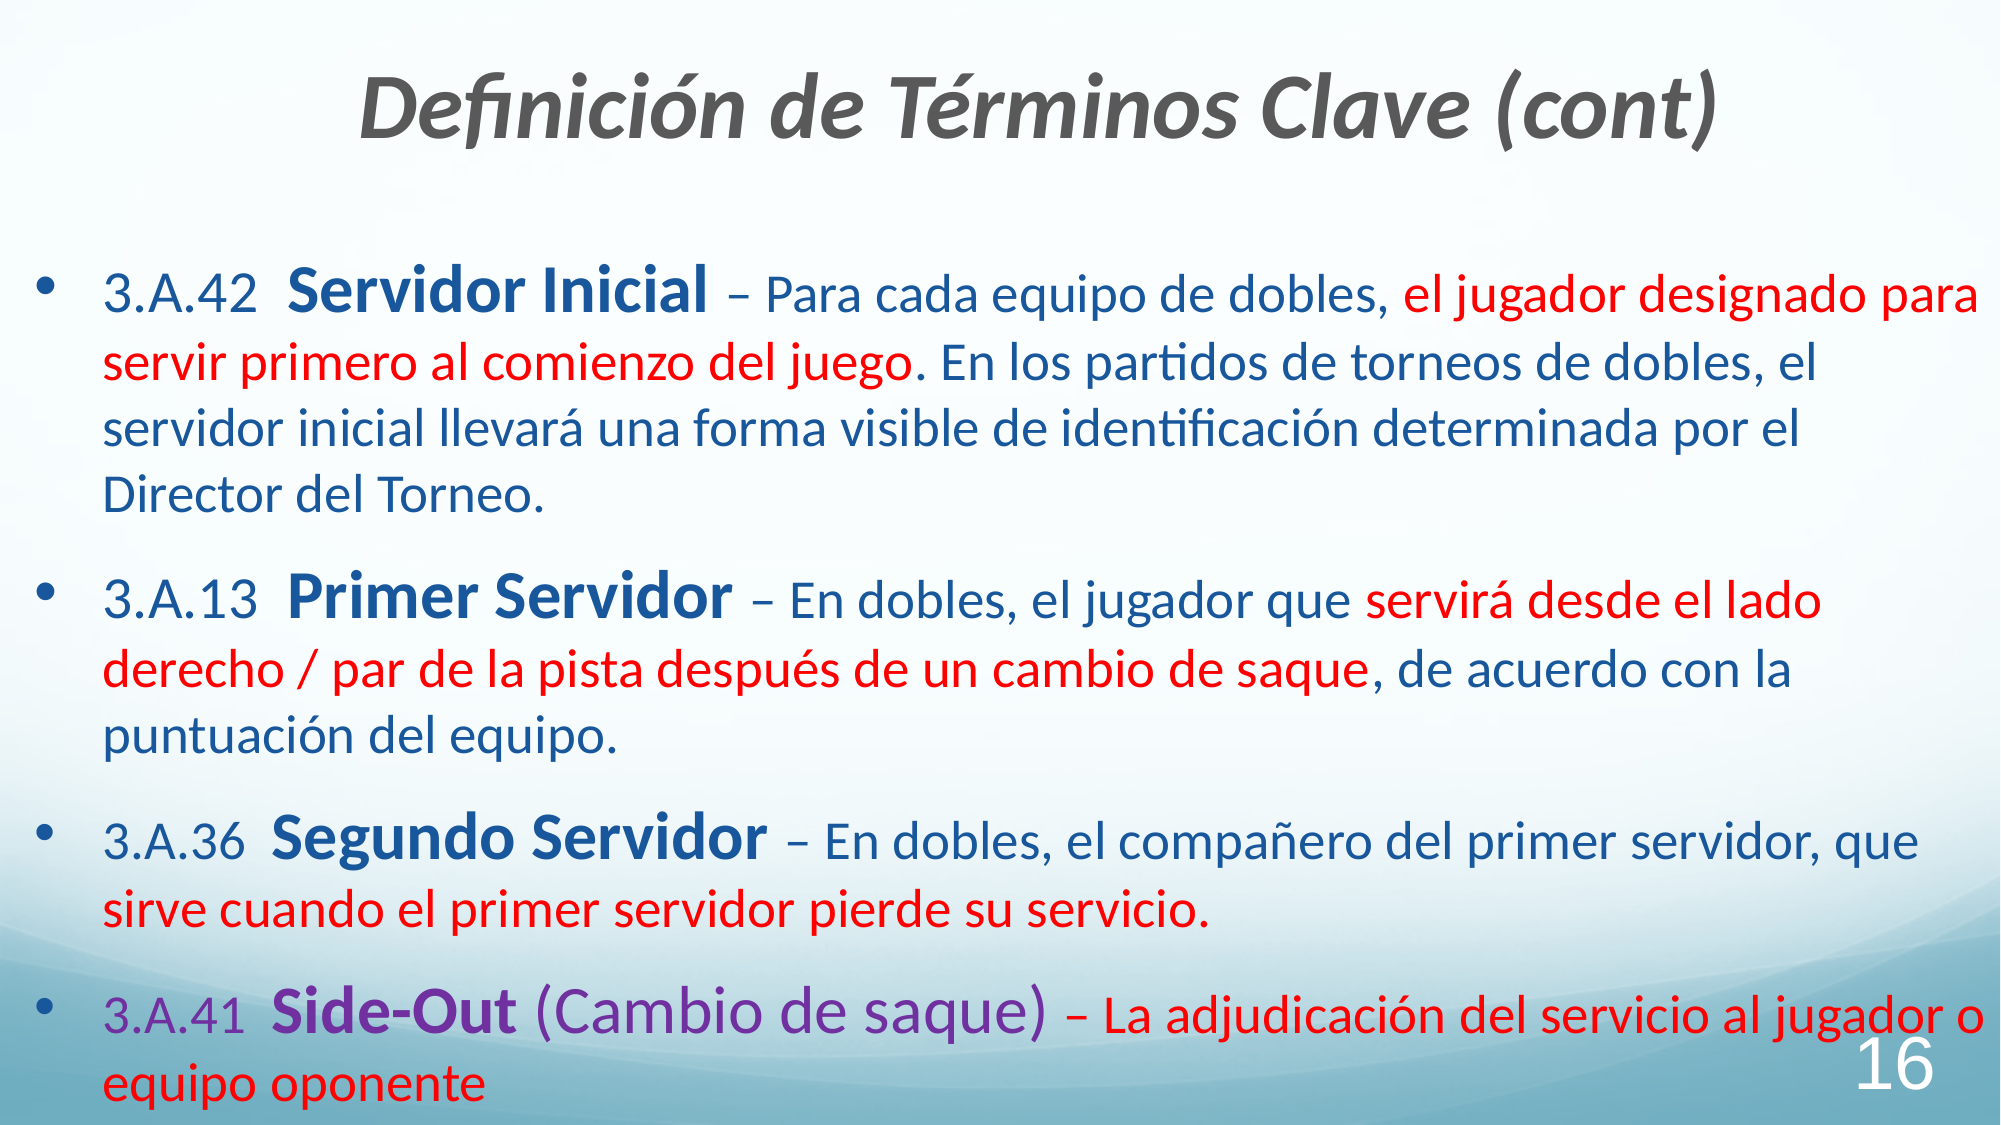

Definición de Términos Clave (cont)

3.A.42  Servidor Inicial – Para cada equipo de dobles, el jugador designado para servir primero al comienzo del juego. En los partidos de torneos de dobles, el servidor inicial llevará una forma visible de identificación determinada por el Director del Torneo.
3.A.13  Primer Servidor – En dobles, el jugador que servirá desde el lado derecho / par de la pista después de un cambio de saque, de acuerdo con la puntuación del equipo.
3.A.36  Segundo Servidor – En dobles, el compañero del primer servidor, que sirve cuando el primer servidor pierde su servicio.
3.A.41  Side-Out (Cambio de saque) – La adjudicación del servicio al jugador o equipo oponente
16